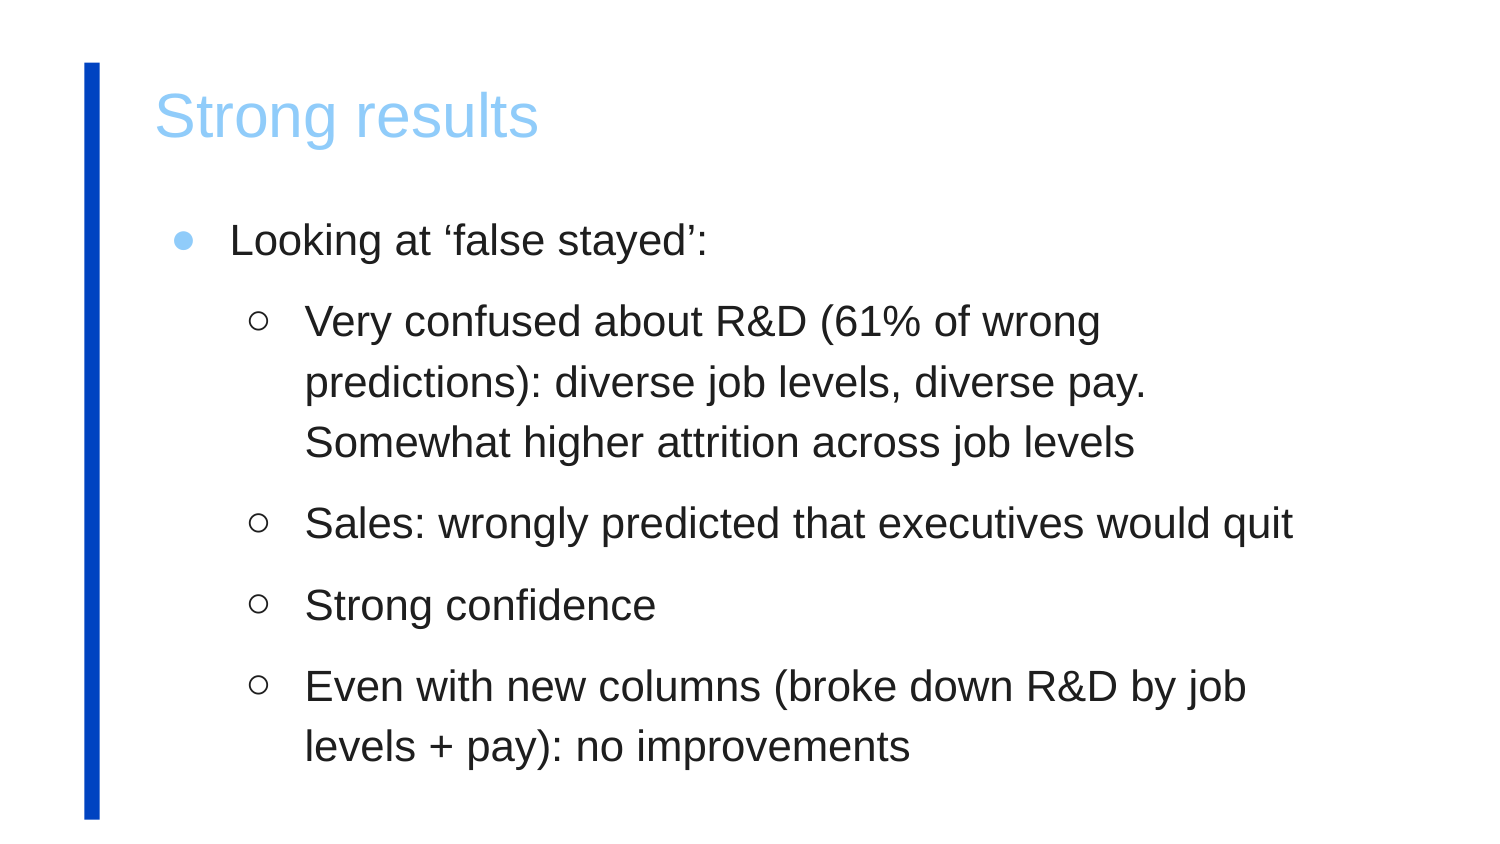

# Strong results
Looking at ‘false stayed’:
Very confused about R&D (61% of wrong predictions): diverse job levels, diverse pay. Somewhat higher attrition across job levels
Sales: wrongly predicted that executives would quit
Strong confidence
Even with new columns (broke down R&D by job levels + pay): no improvements